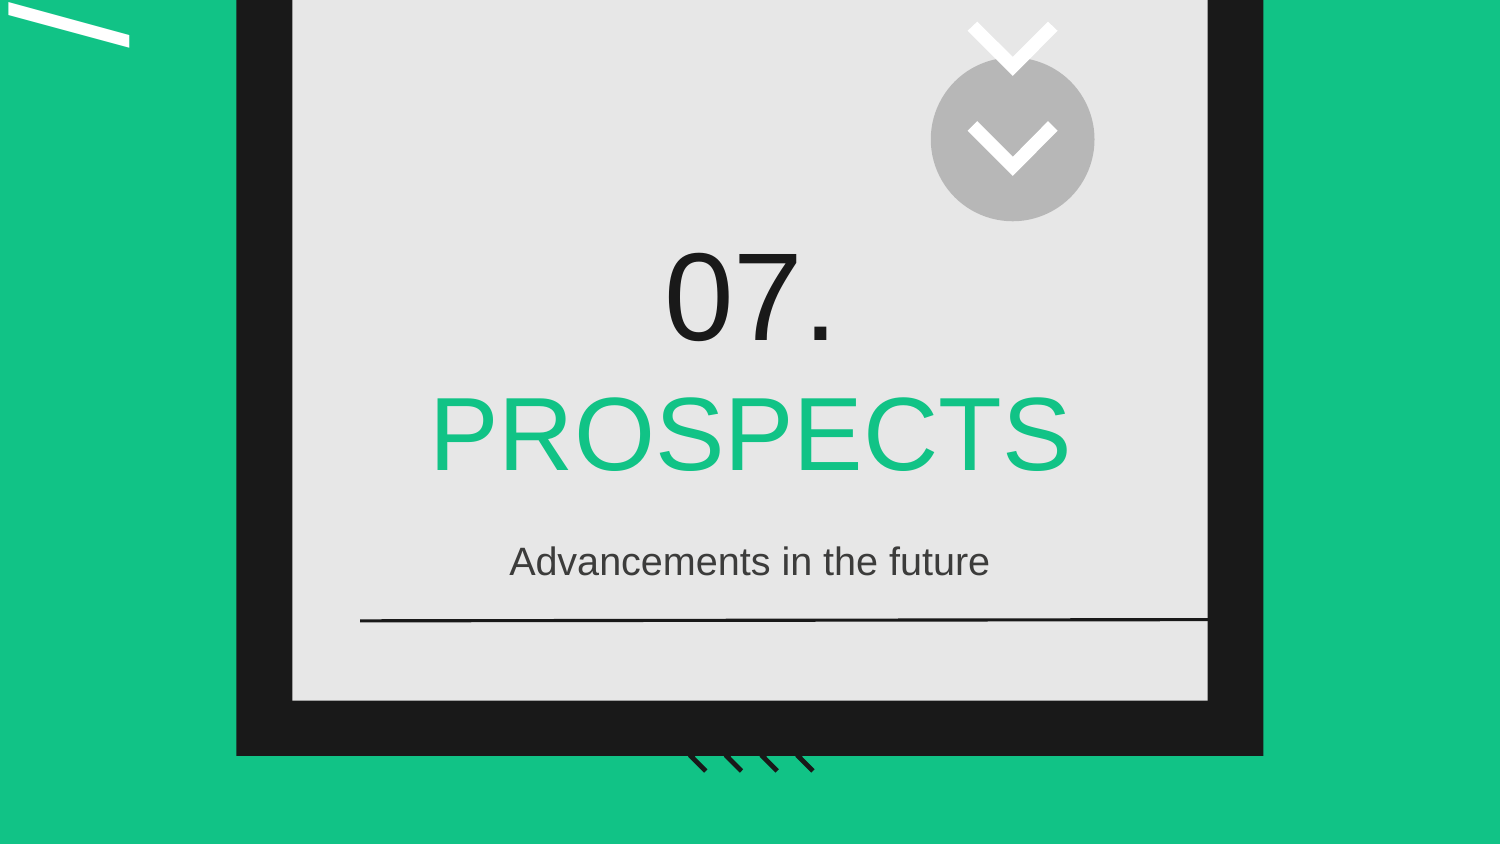

07.
# PROSPECTS
Advancements in the future